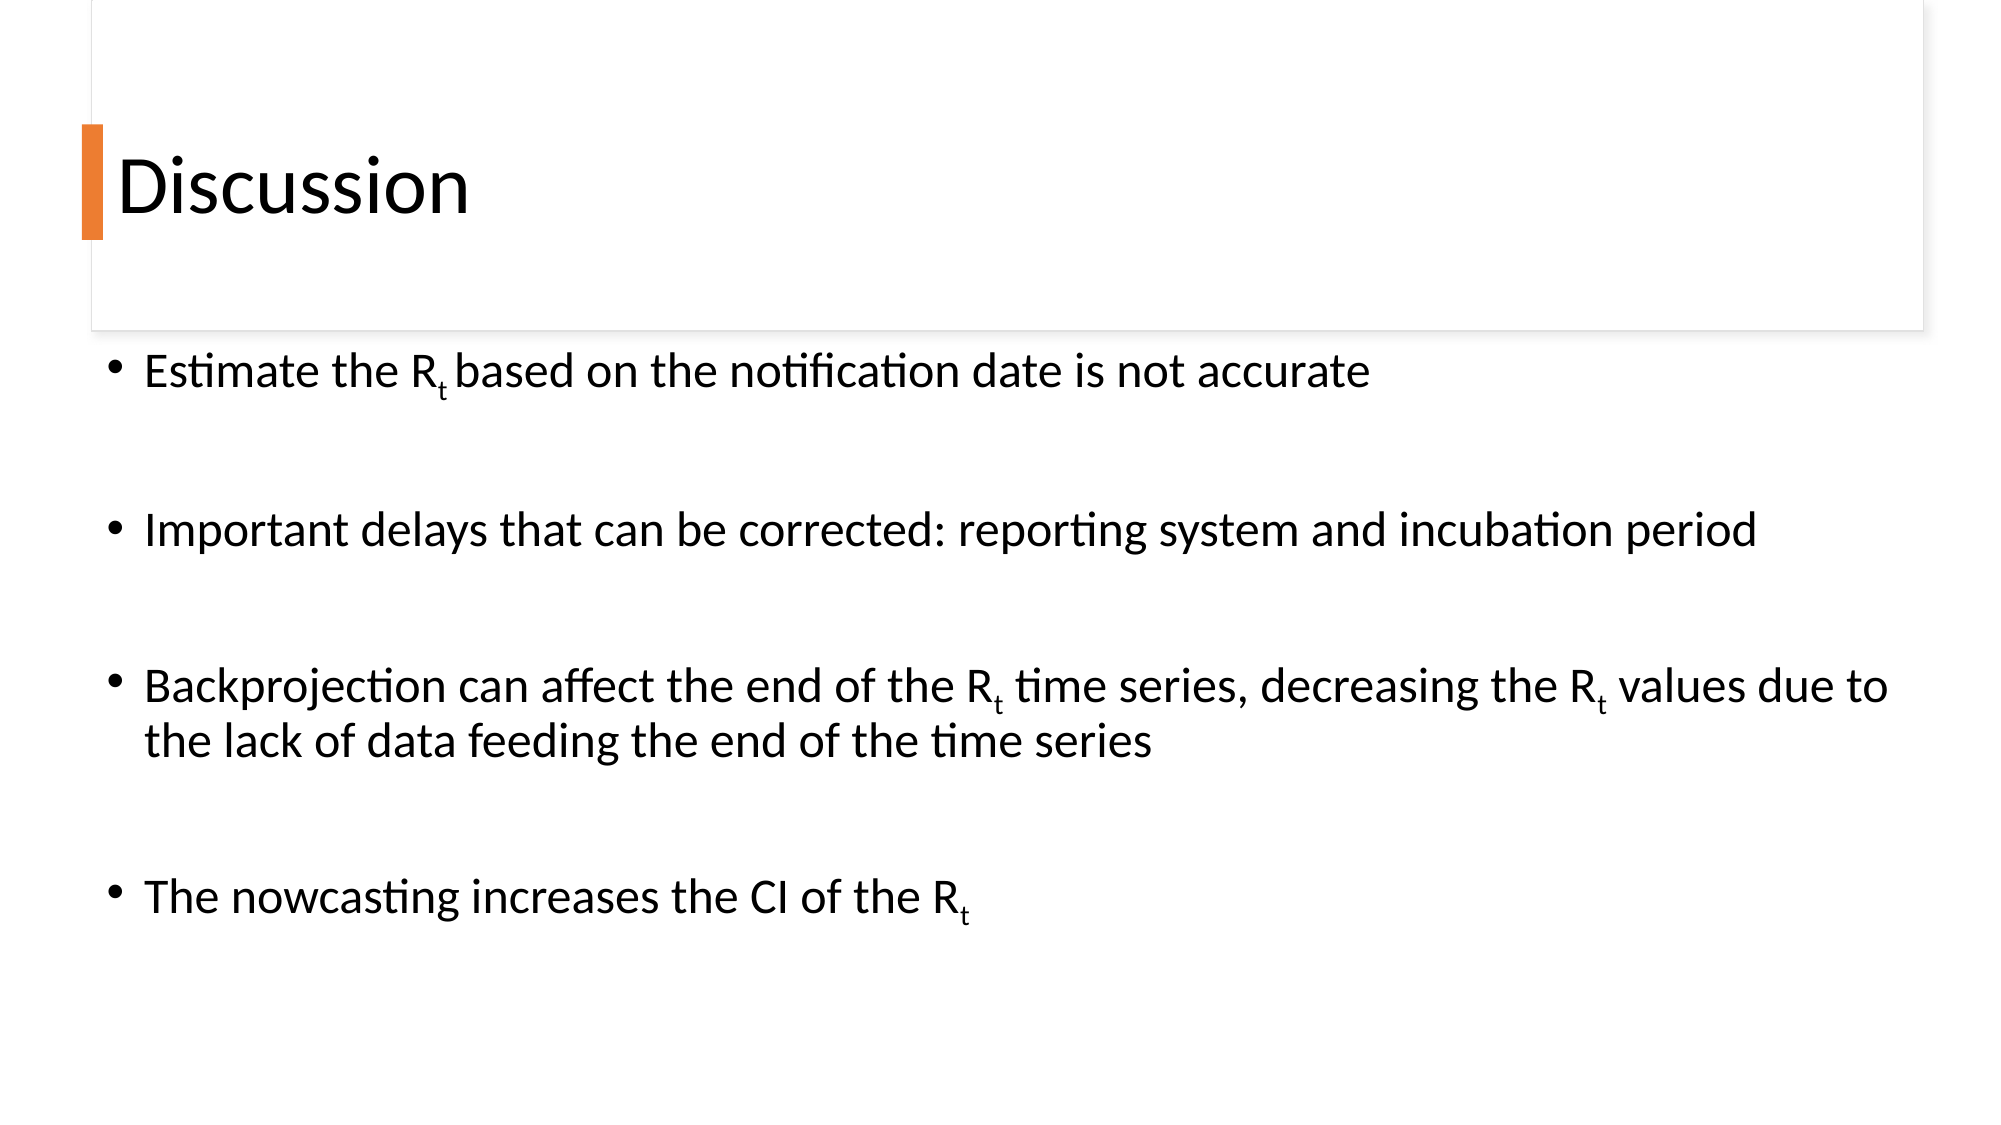

Discussion

Estimate the Rt based on the notification date is not accurate

Important delays that can be corrected: reporting system and incubation period

Backprojection can affect the end of the Rt time series, decreasing the Rt values due to the lack of data feeding the end of the time series

The nowcasting increases the CI of the Rt